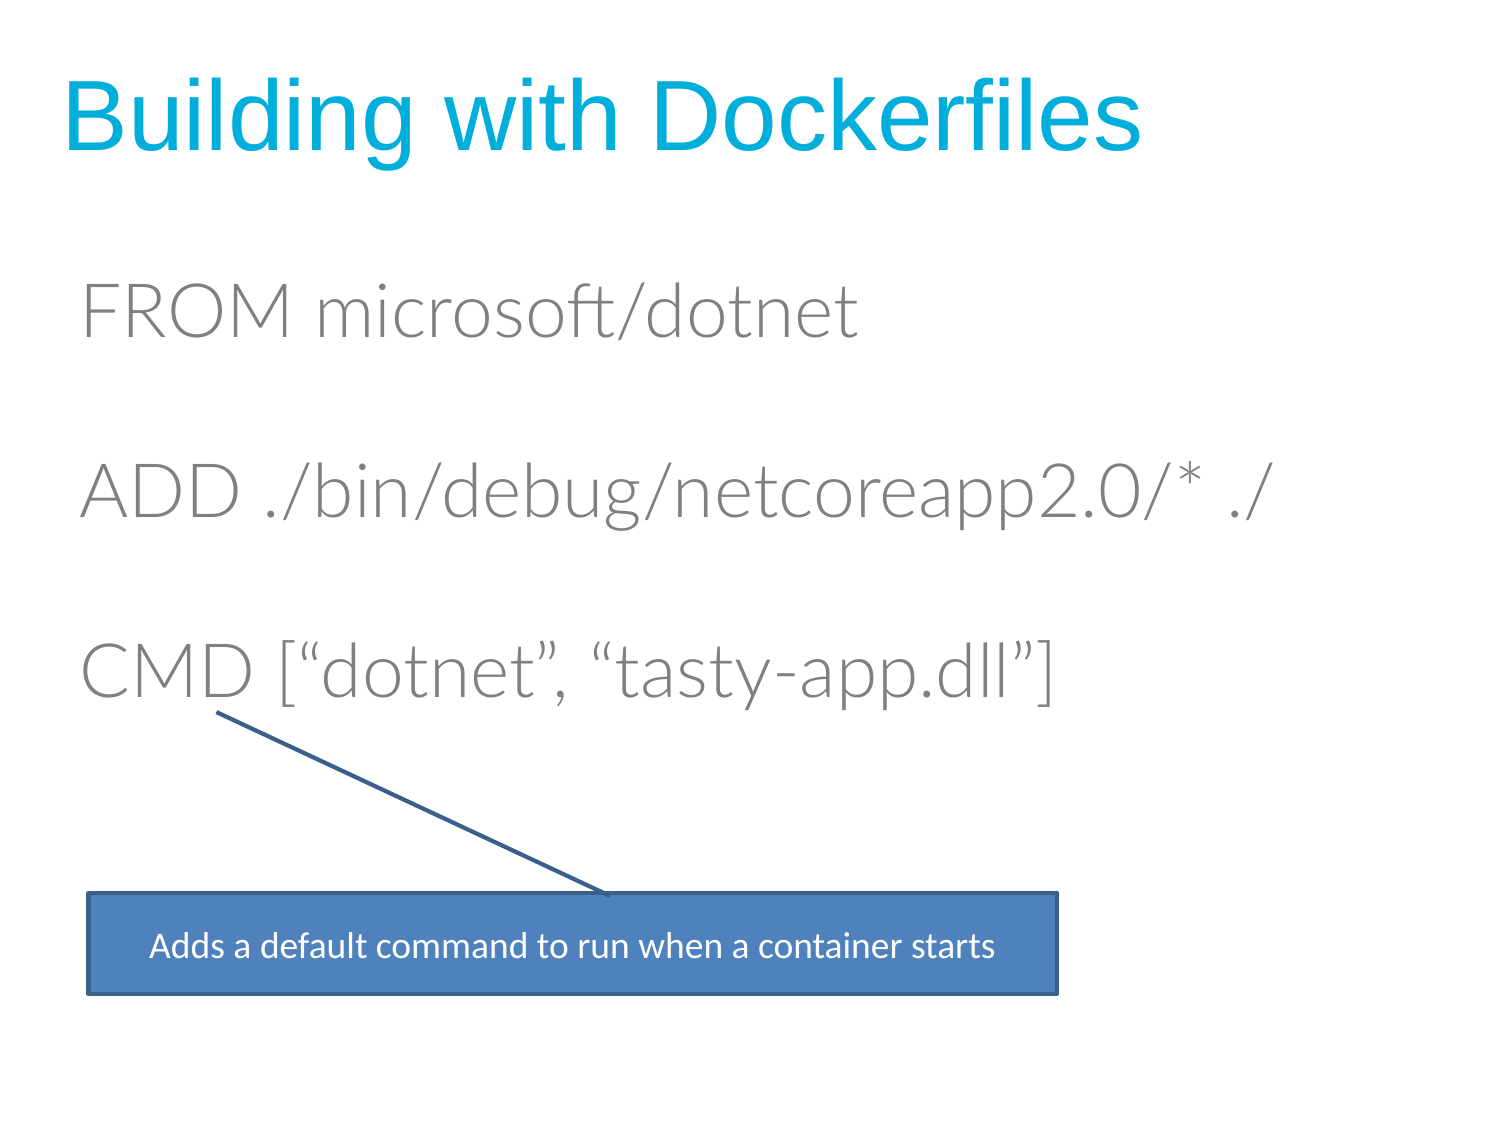

Building with Dockerfiles
FROM microsoft/dotnet

ADD ./bin/debug/netcoreapp2.0/* ./

CMD [“dotnet”, “tasty-app.dll”]
Adds a default command to run when a container starts